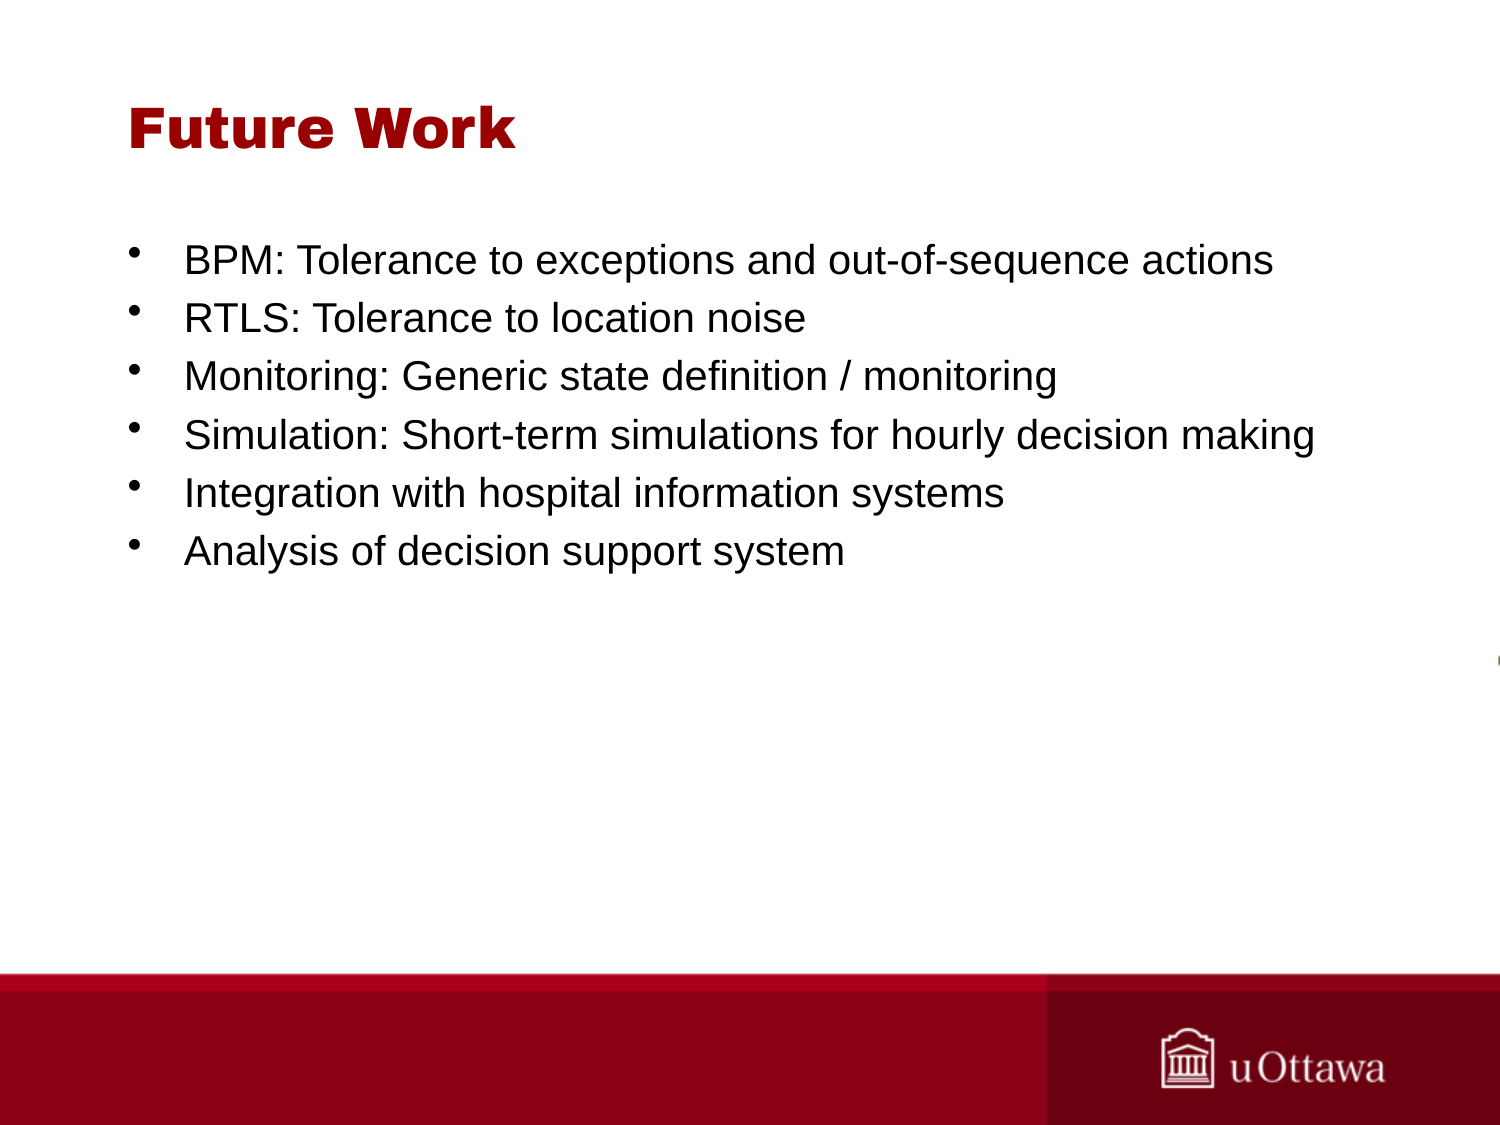

# Future Work
BPM: Tolerance to exceptions and out-of-sequence actions
RTLS: Tolerance to location noise
Monitoring: Generic state definition / monitoring
Simulation: Short-term simulations for hourly decision making
Integration with hospital information systems
Analysis of decision support system